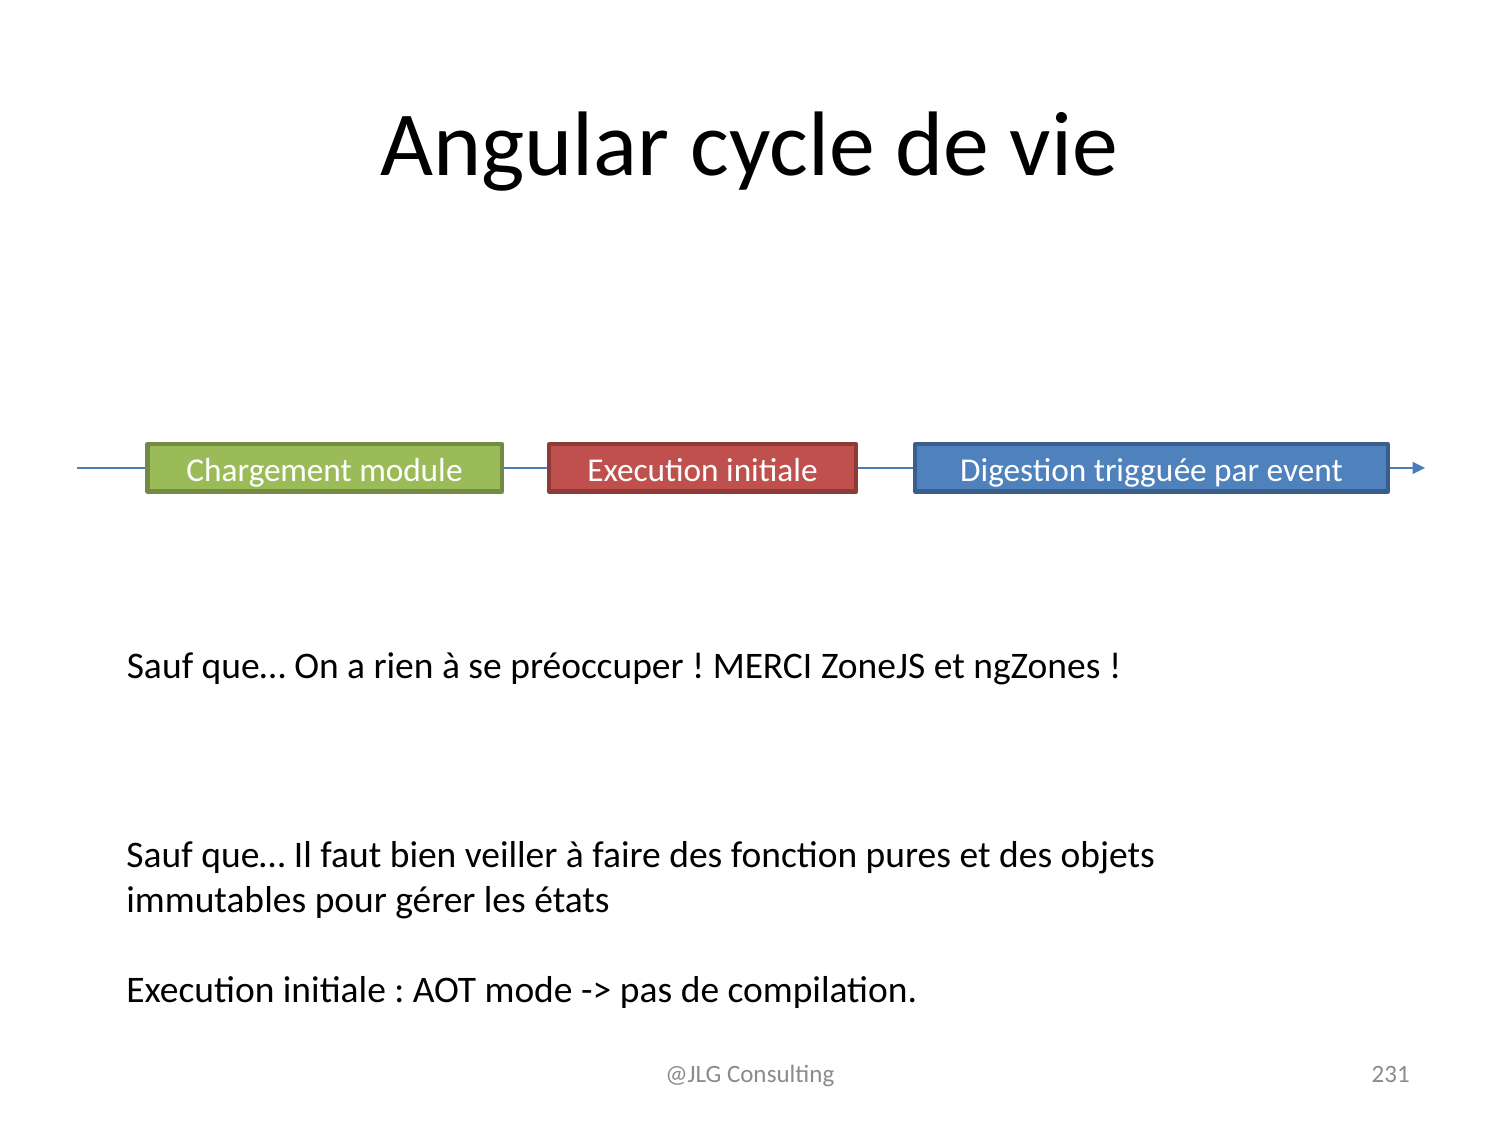

# Angular cycle de vie
Execution initiale
Digestion trigguée par event
Chargement module
Sauf que… On a rien à se préoccuper ! MERCI ZoneJS et ngZones !
Sauf que… Il faut bien veiller à faire des fonction pures et des objets immutables pour gérer les états

Execution initiale : AOT mode -> pas de compilation.
@JLG Consulting
231